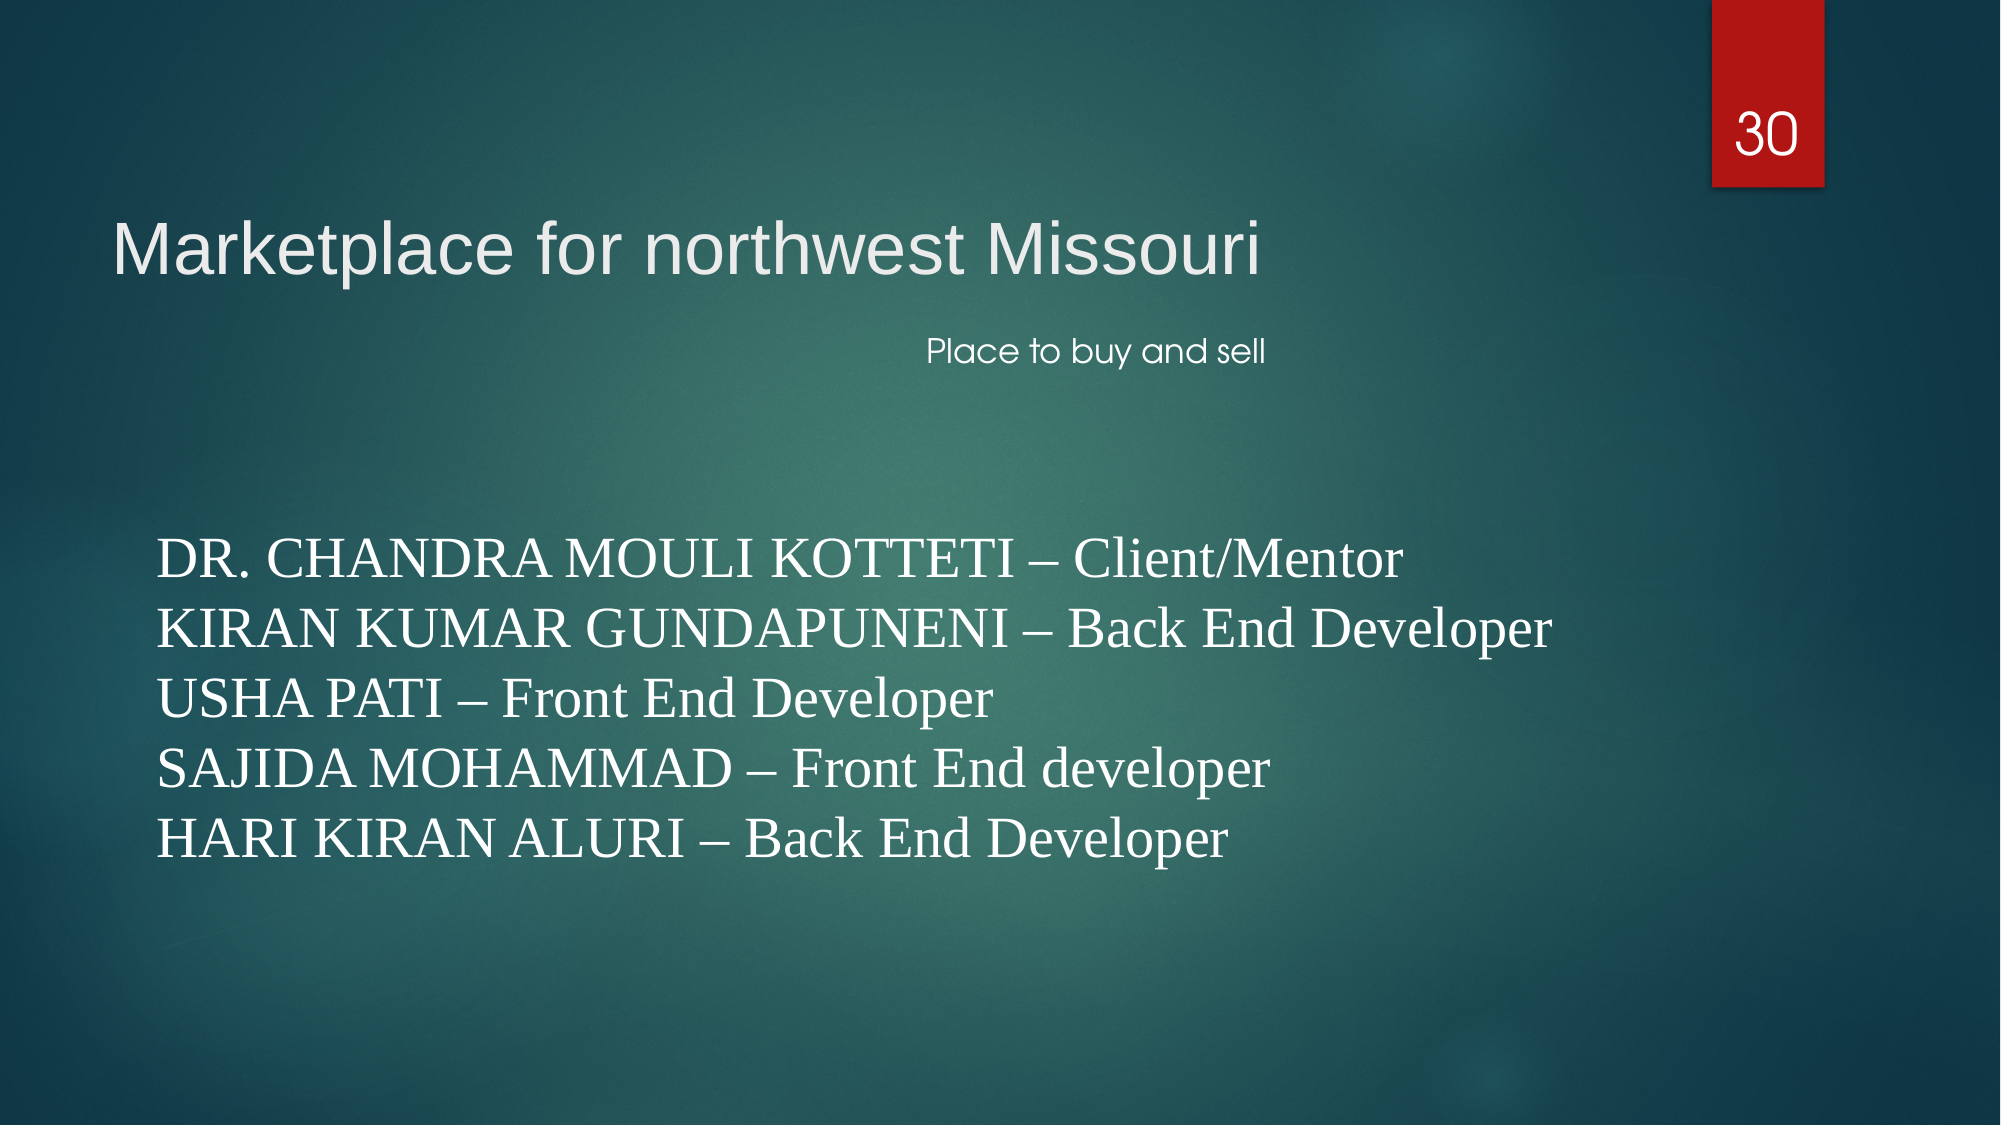

30
Marketplace for northwest Missouri
												Place to buy and sell

DR. CHANDRA MOULI KOTTETI – Client/Mentor
KIRAN KUMAR GUNDAPUNENI – Back End Developer
USHA PATI – Front End Developer
SAJIDA MOHAMMAD – Front End developer
HARI KIRAN ALURI – Back End Developer